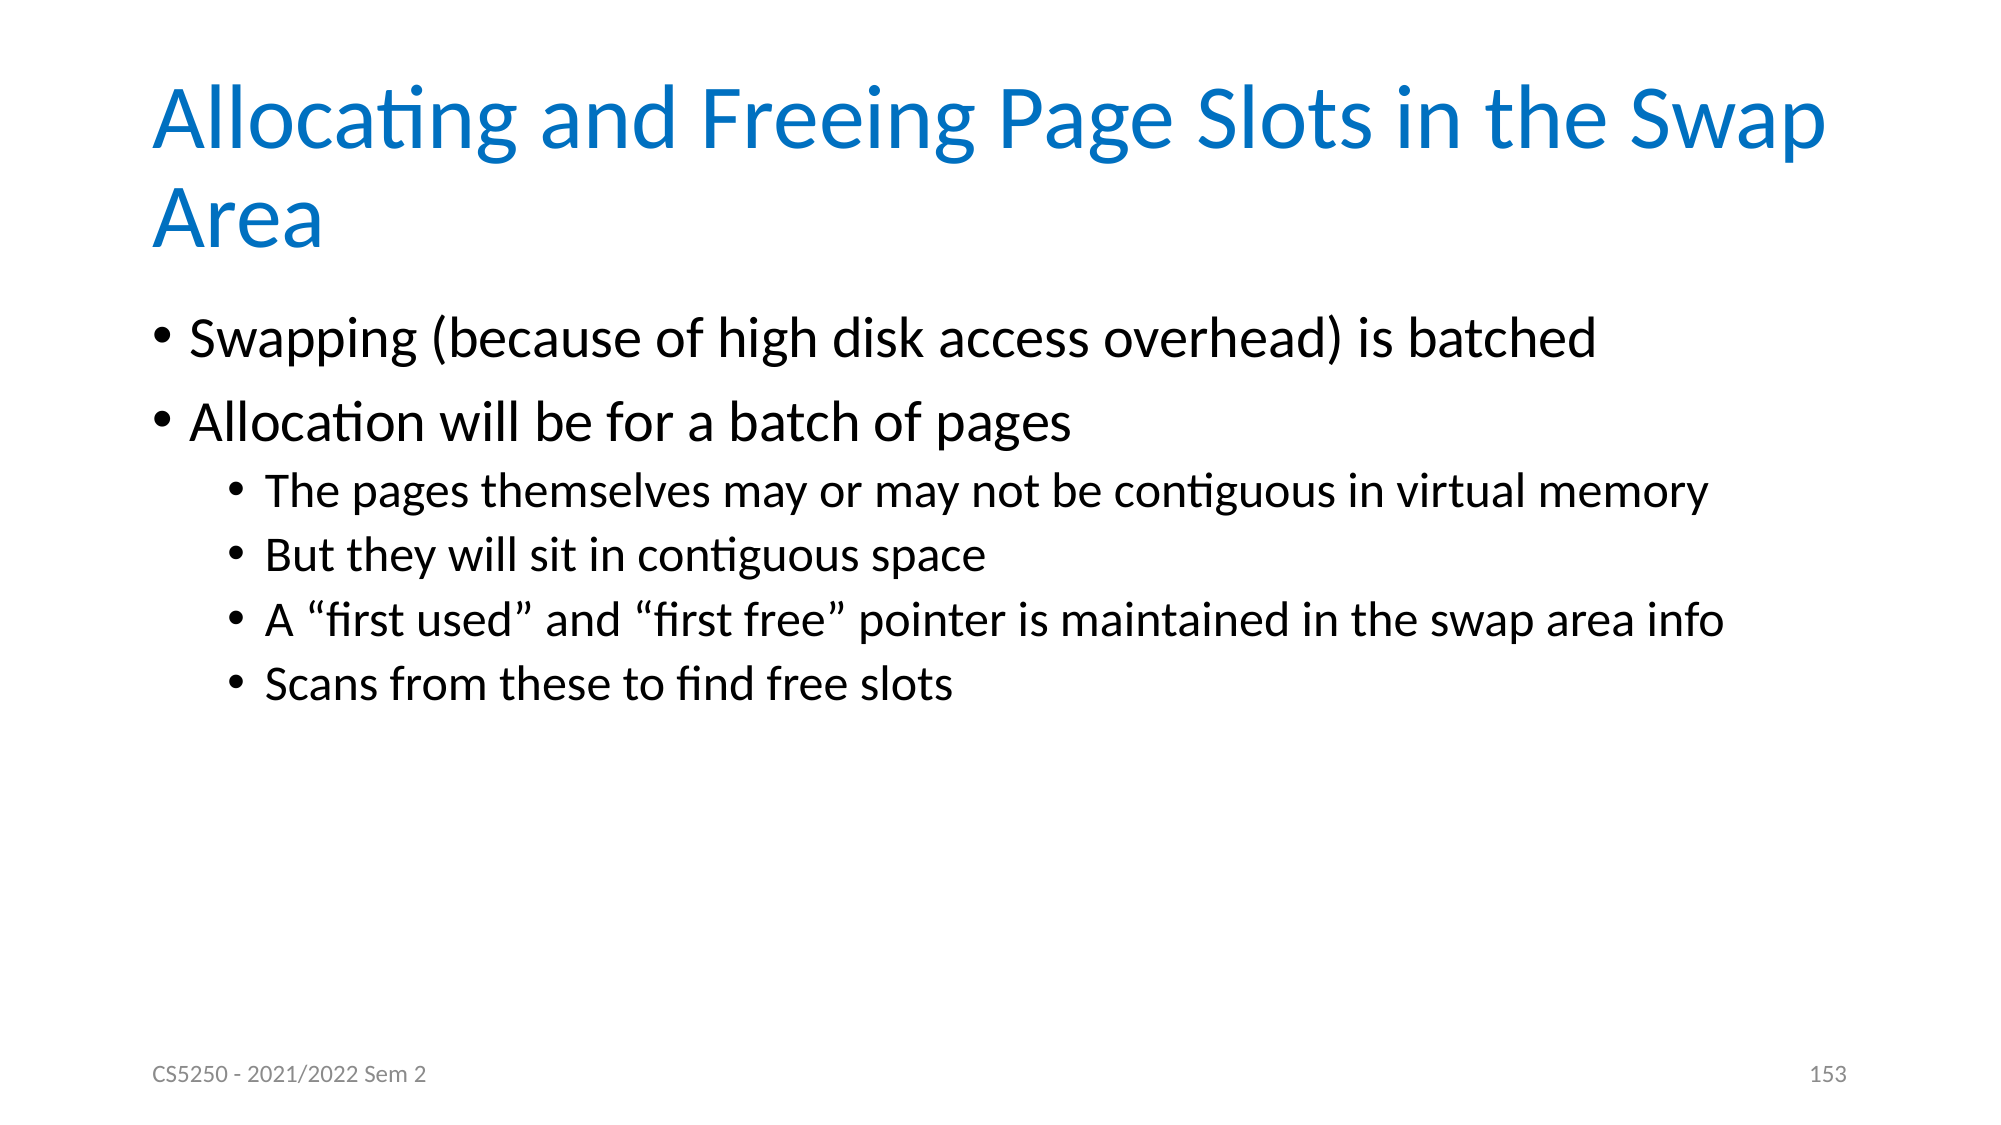

# Allocating and Freeing Page Slots in the Swap Area
Swapping (because of high disk access overhead) is batched
Allocation will be for a batch of pages
The pages themselves may or may not be contiguous in virtual memory
But they will sit in contiguous space
A “first used” and “first free” pointer is maintained in the swap area info
Scans from these to find free slots

CS5250 - 2021/2022 Sem 2
153